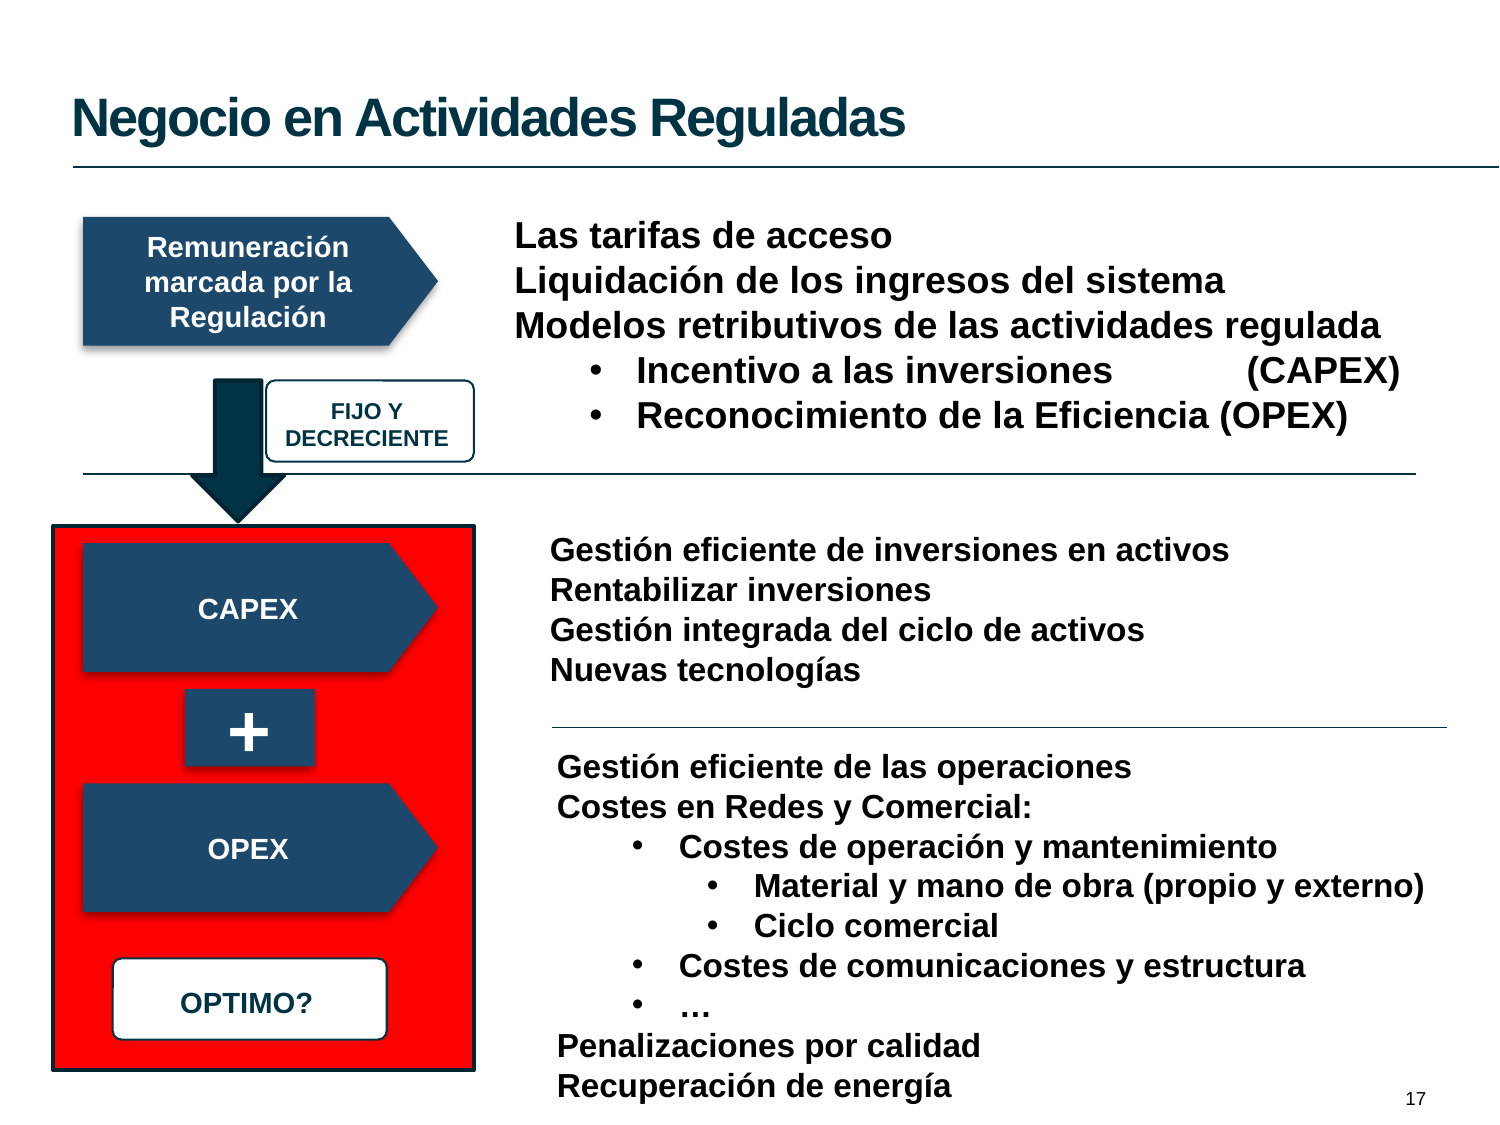

# Negocio en Actividades Reguladas
Las tarifas de acceso
Liquidación de los ingresos del sistema
Modelos retributivos de las actividades regulada
Incentivo a las inversiones	 (CAPEX)
Reconocimiento de la Eficiencia (OPEX)

Remuneración marcada por la Regulación

FIJO Y DECRECIENTE
Gestión eficiente de inversiones en activos
Rentabilizar inversiones
Gestión integrada del ciclo de activos
Nuevas tecnologías

CAPEX
+
Gestión eficiente de las operaciones
Costes en Redes y Comercial:
Costes de operación y mantenimiento
Material y mano de obra (propio y externo)
Ciclo comercial
Costes de comunicaciones y estructura
…
Penalizaciones por calidad
Recuperación de energía

OPEX
OPTIMO?
17